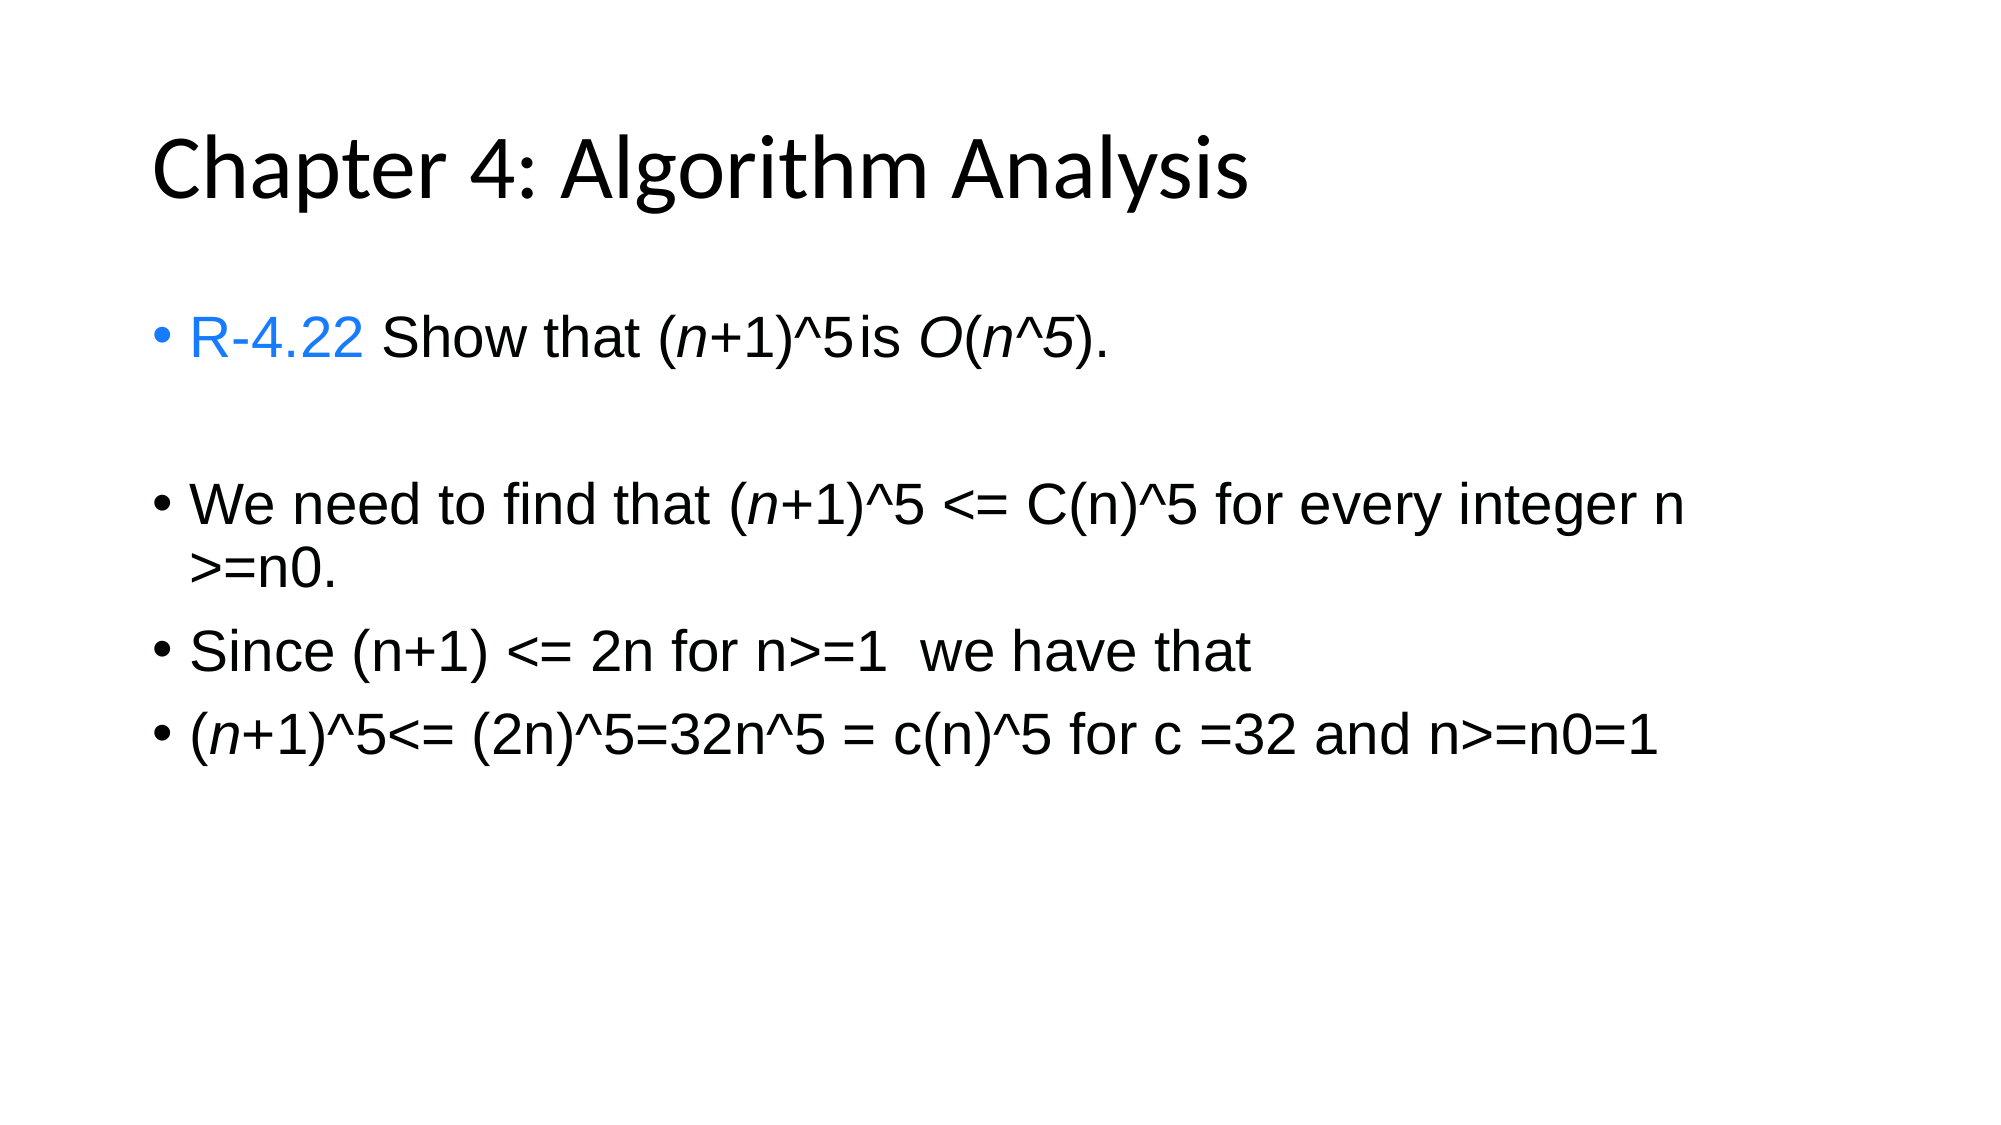

# Chapter 4: Algorithm Analysis
R-4.22 Show that (n+1)^5 is O(n^5).

We need to find that (n+1)^5 <= C(n)^5 for every integer n >=n0.
Since (n+1) <= 2n for n>=1  we have that
(n+1)^5<= (2n)^5=32n^5 = c(n)^5 for c =32 and n>=n0=1